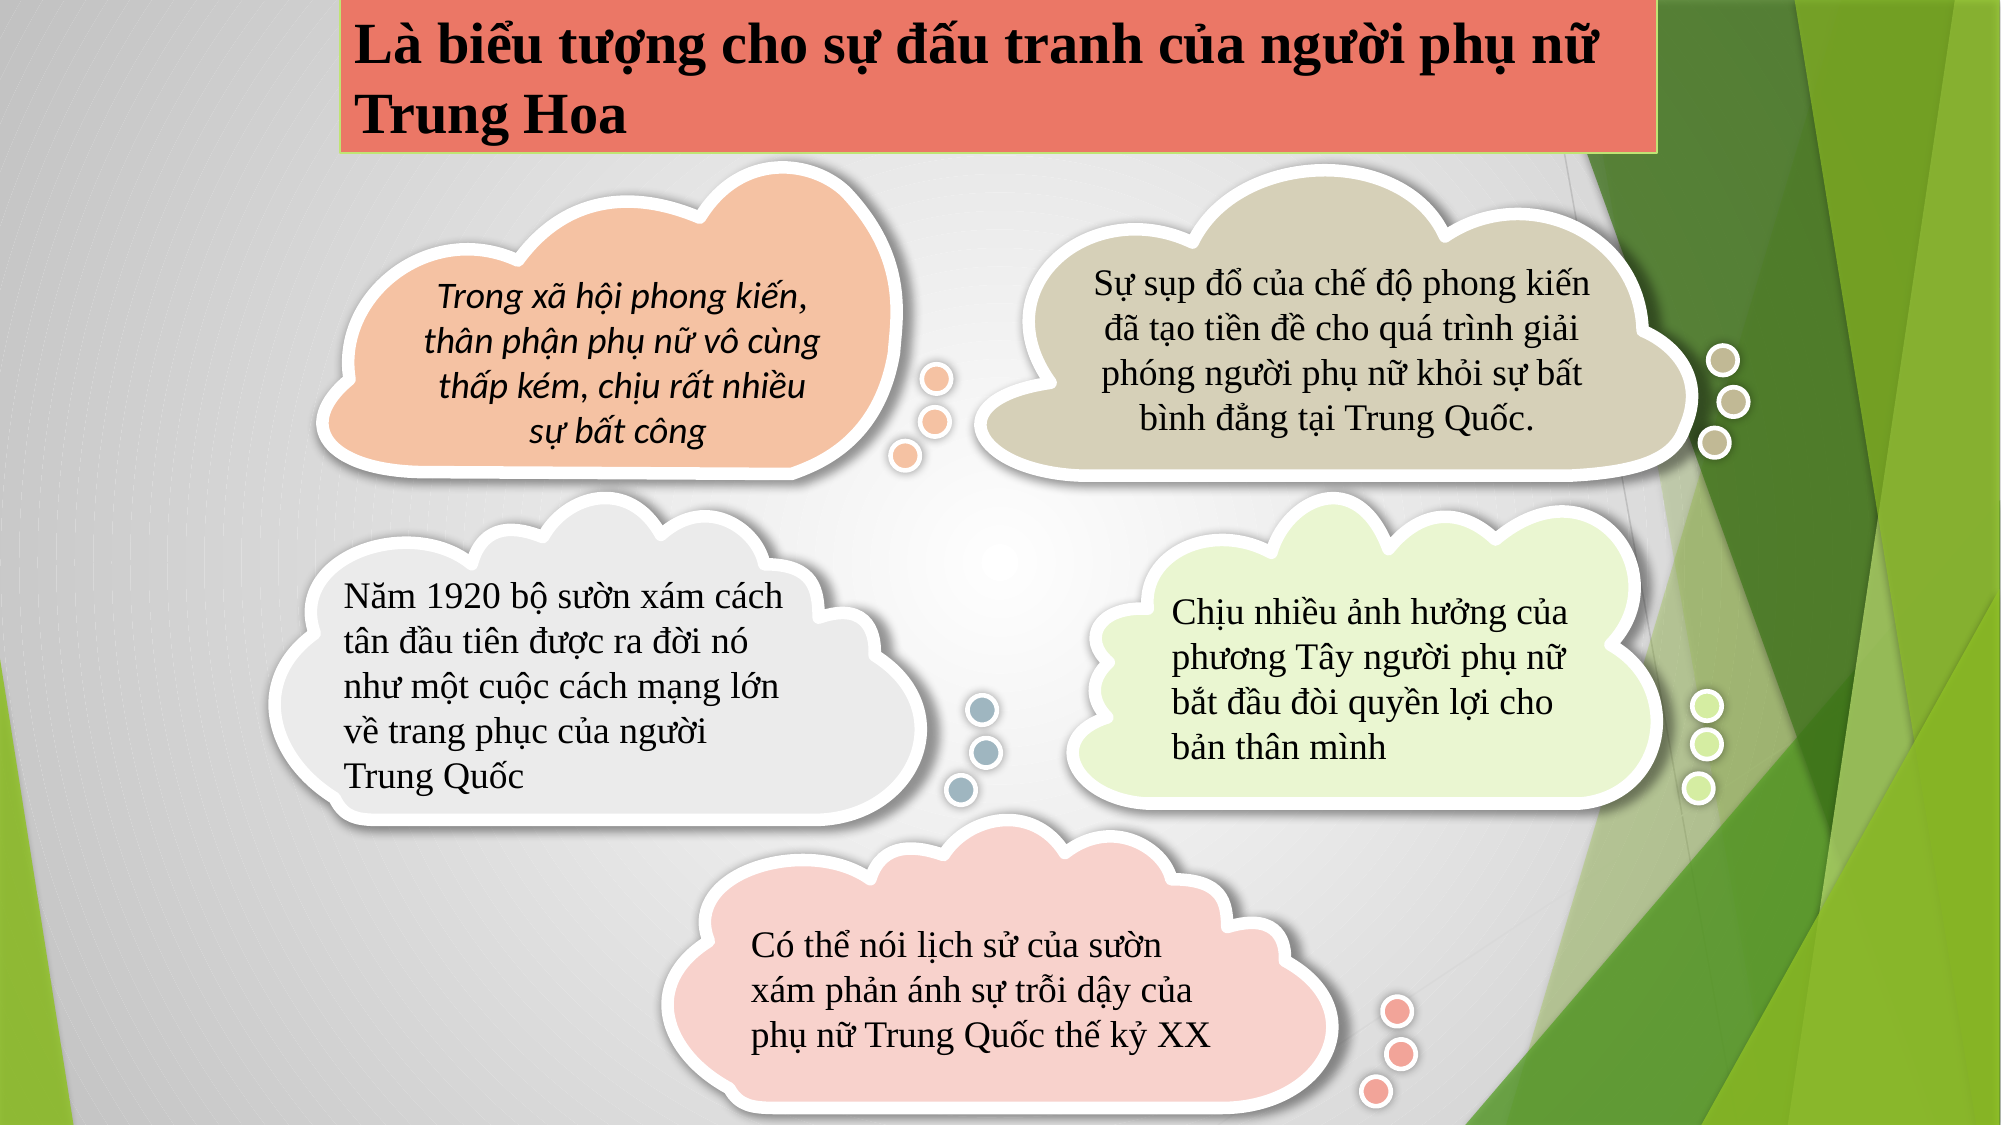

Là biểu tượng cho sự đấu tranh của người phụ nữ Trung Hoa

Sự sụp đổ của chế độ phong kiến đã tạo tiền đề cho quá trình giải phóng người phụ nữ khỏi sự bất bình đẳng tại Trung Quốc.
Trong xã hội phong kiến, thân phận phụ nữ vô cùng thấp kém, chịu rất nhiều sự bất công

Năm 1920 bộ sườn xám cách tân đầu tiên được ra đời nó như một cuộc cách mạng lớn về trang phục của người Trung Quốc
Chịu nhiều ảnh hưởng của phương Tây người phụ nữ bắt đầu đòi quyền lợi cho bản thân mình

Có thể nói lịch sử của sườn xám phản ánh sự trỗi dậy của phụ nữ Trung Quốc thế kỷ XX